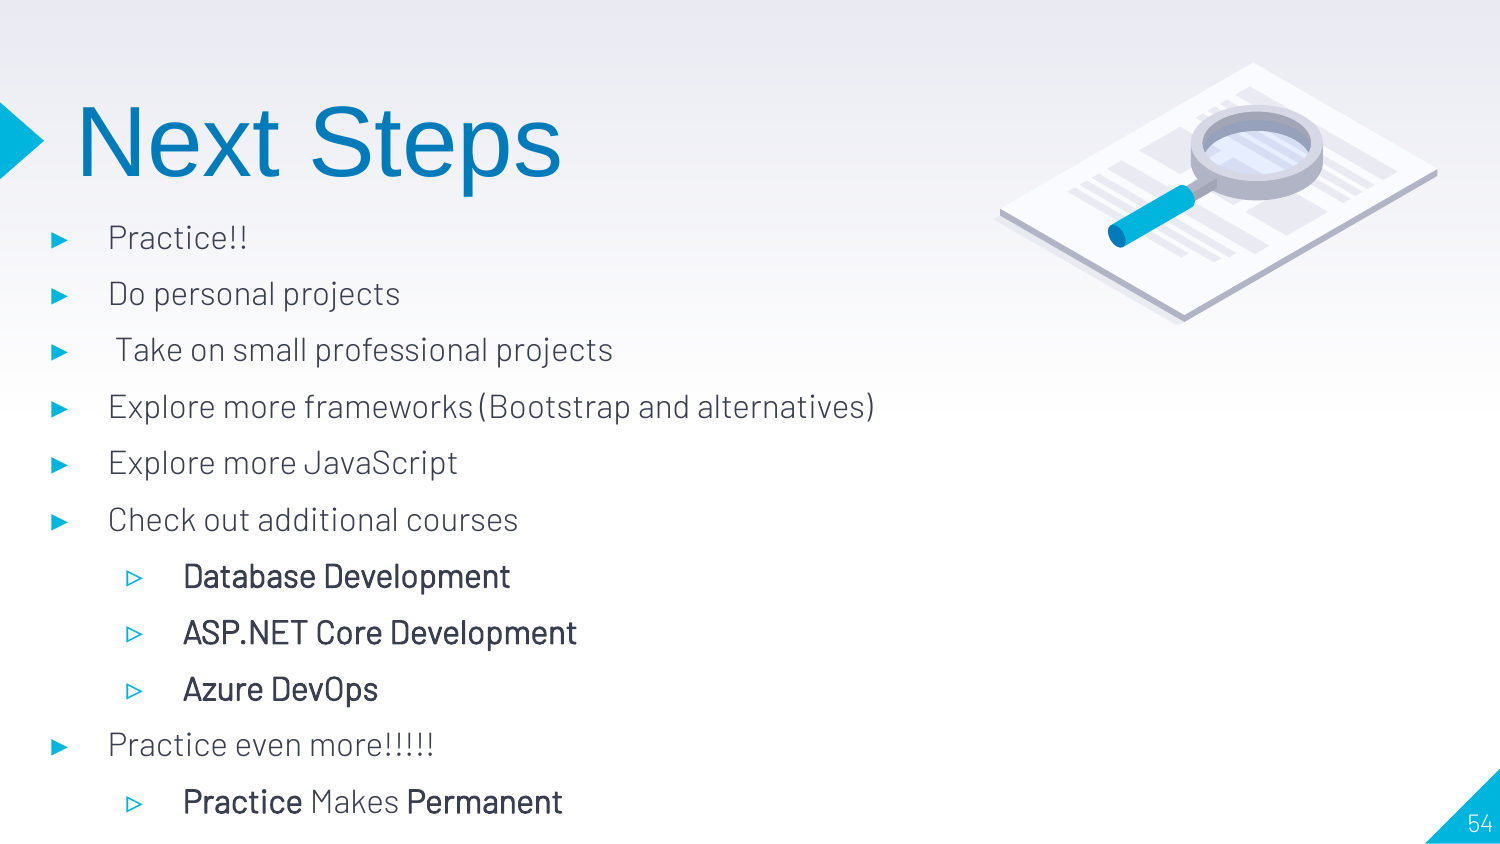

# Next Steps
Practice!!
Do personal projects
 Take on small professional projects
Explore more frameworks (Bootstrap and alternatives)
Explore more JavaScript
Check out additional courses
Database Development
ASP.NET Core Development
Azure DevOps
Practice even more!!!!!
Practice Makes Permanent

54